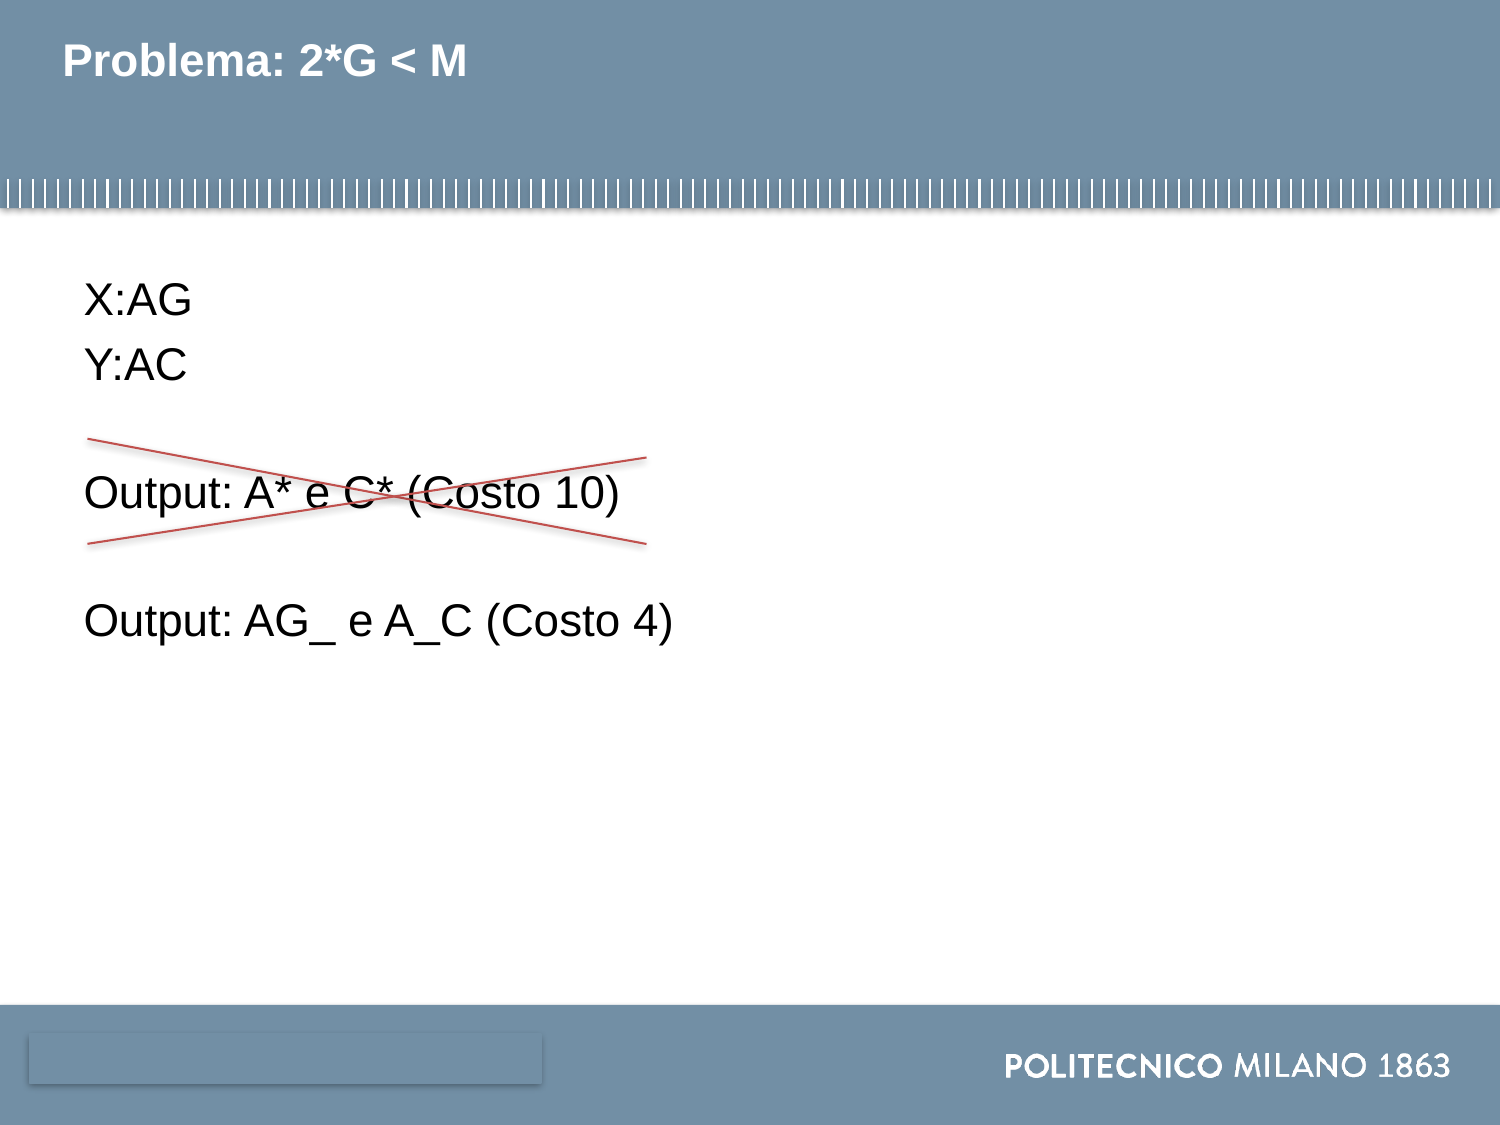

# Problema: 2*G < M
X:AG
Y:AC

Output: A* e C* (Costo 10)

Output: AG_ e A_C (Costo 4)